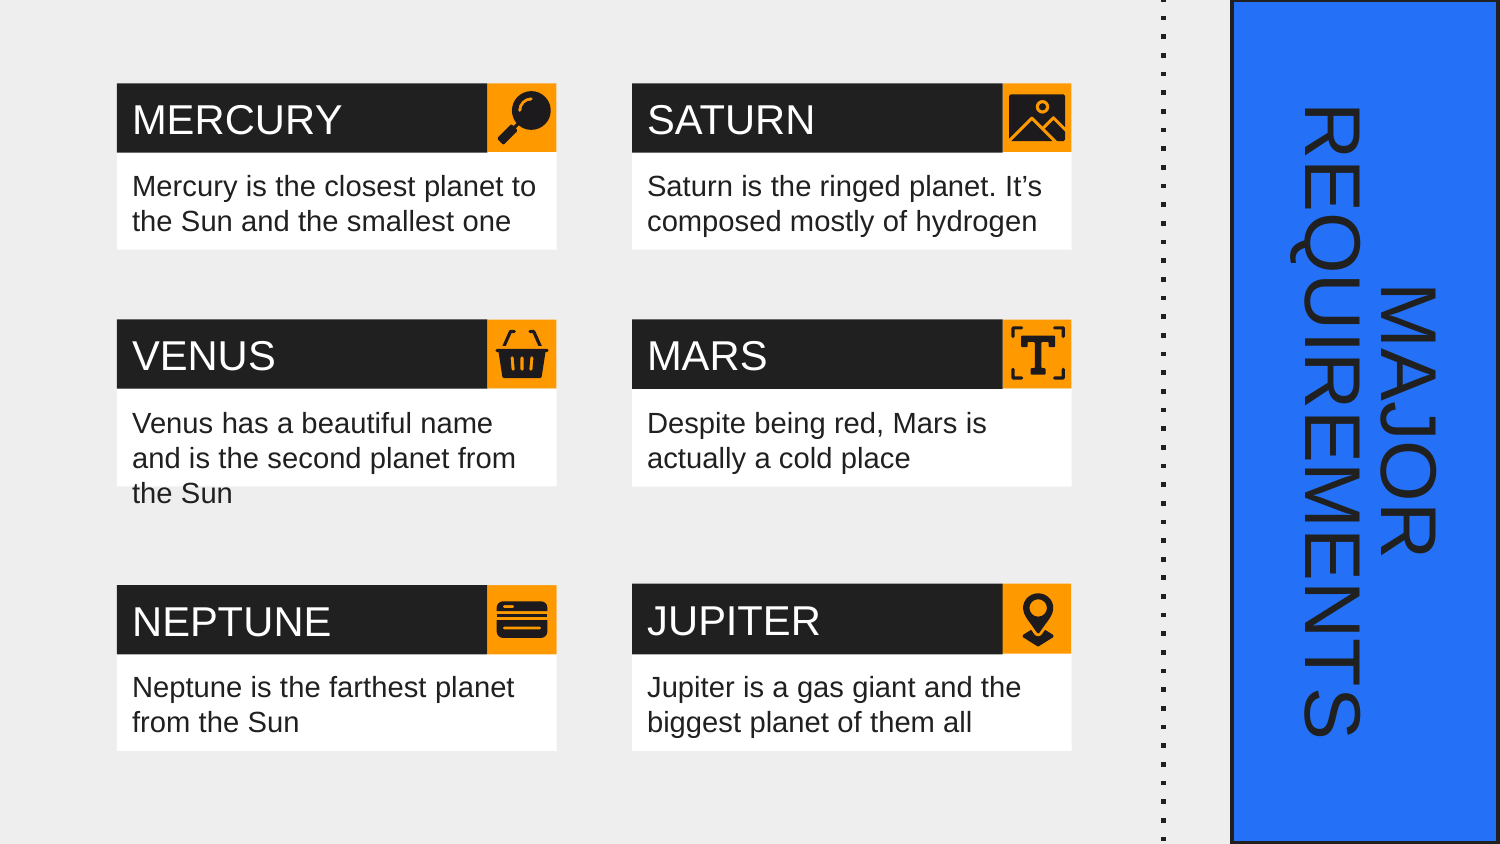

MERCURY
SATURN

Mercury is the closest planet to the Sun and the smallest one
Saturn is the ringed planet. It’s composed mostly of hydrogen
# MAJOR REQUIREMENTS
VENUS
MARS

Venus has a beautiful name and is the second planet from the Sun
Despite being red, Mars is actually a cold place
JUPITER
NEPTUNE

Neptune is the farthest planet from the Sun
Jupiter is a gas giant and the biggest planet of them all